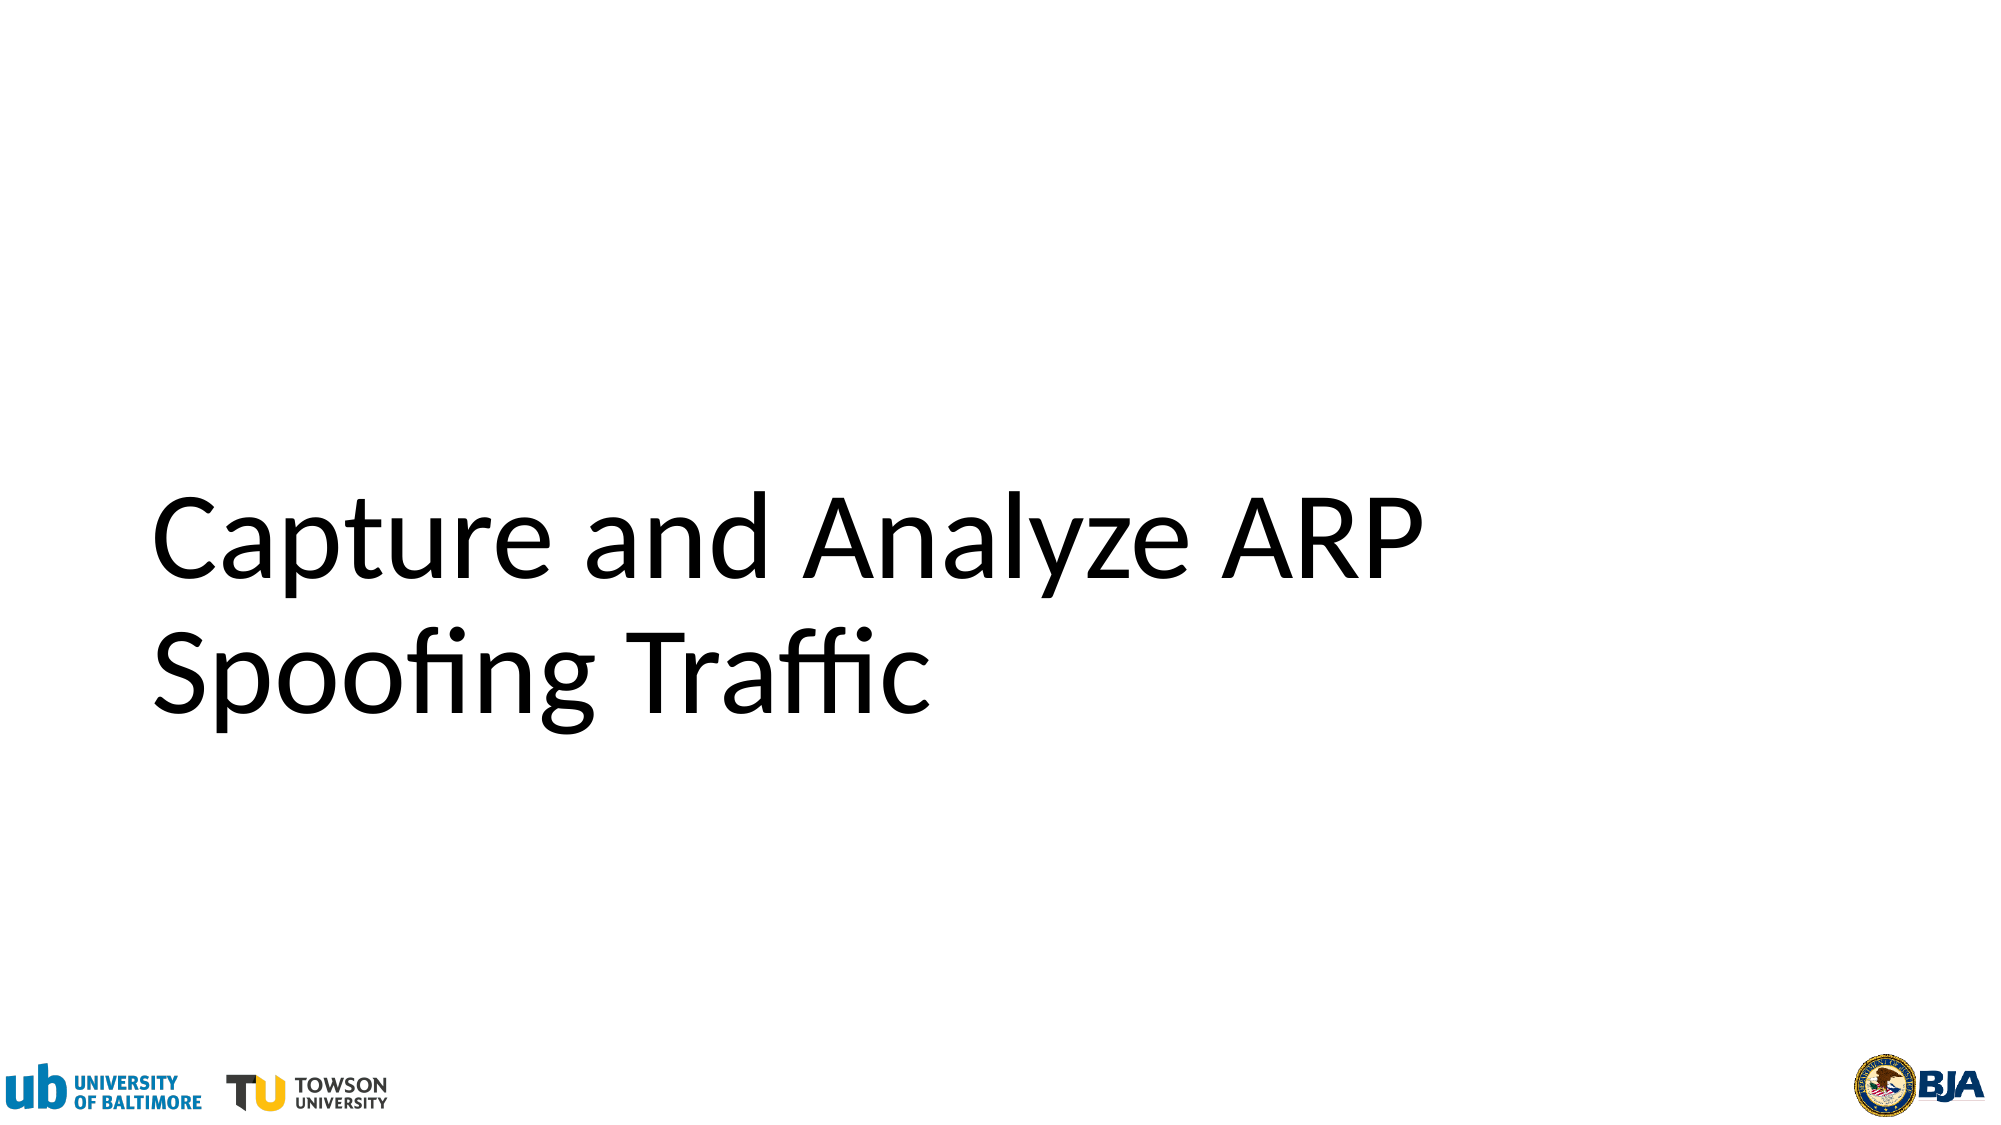

# Capture and Analyze ARP Spoofing Traffic